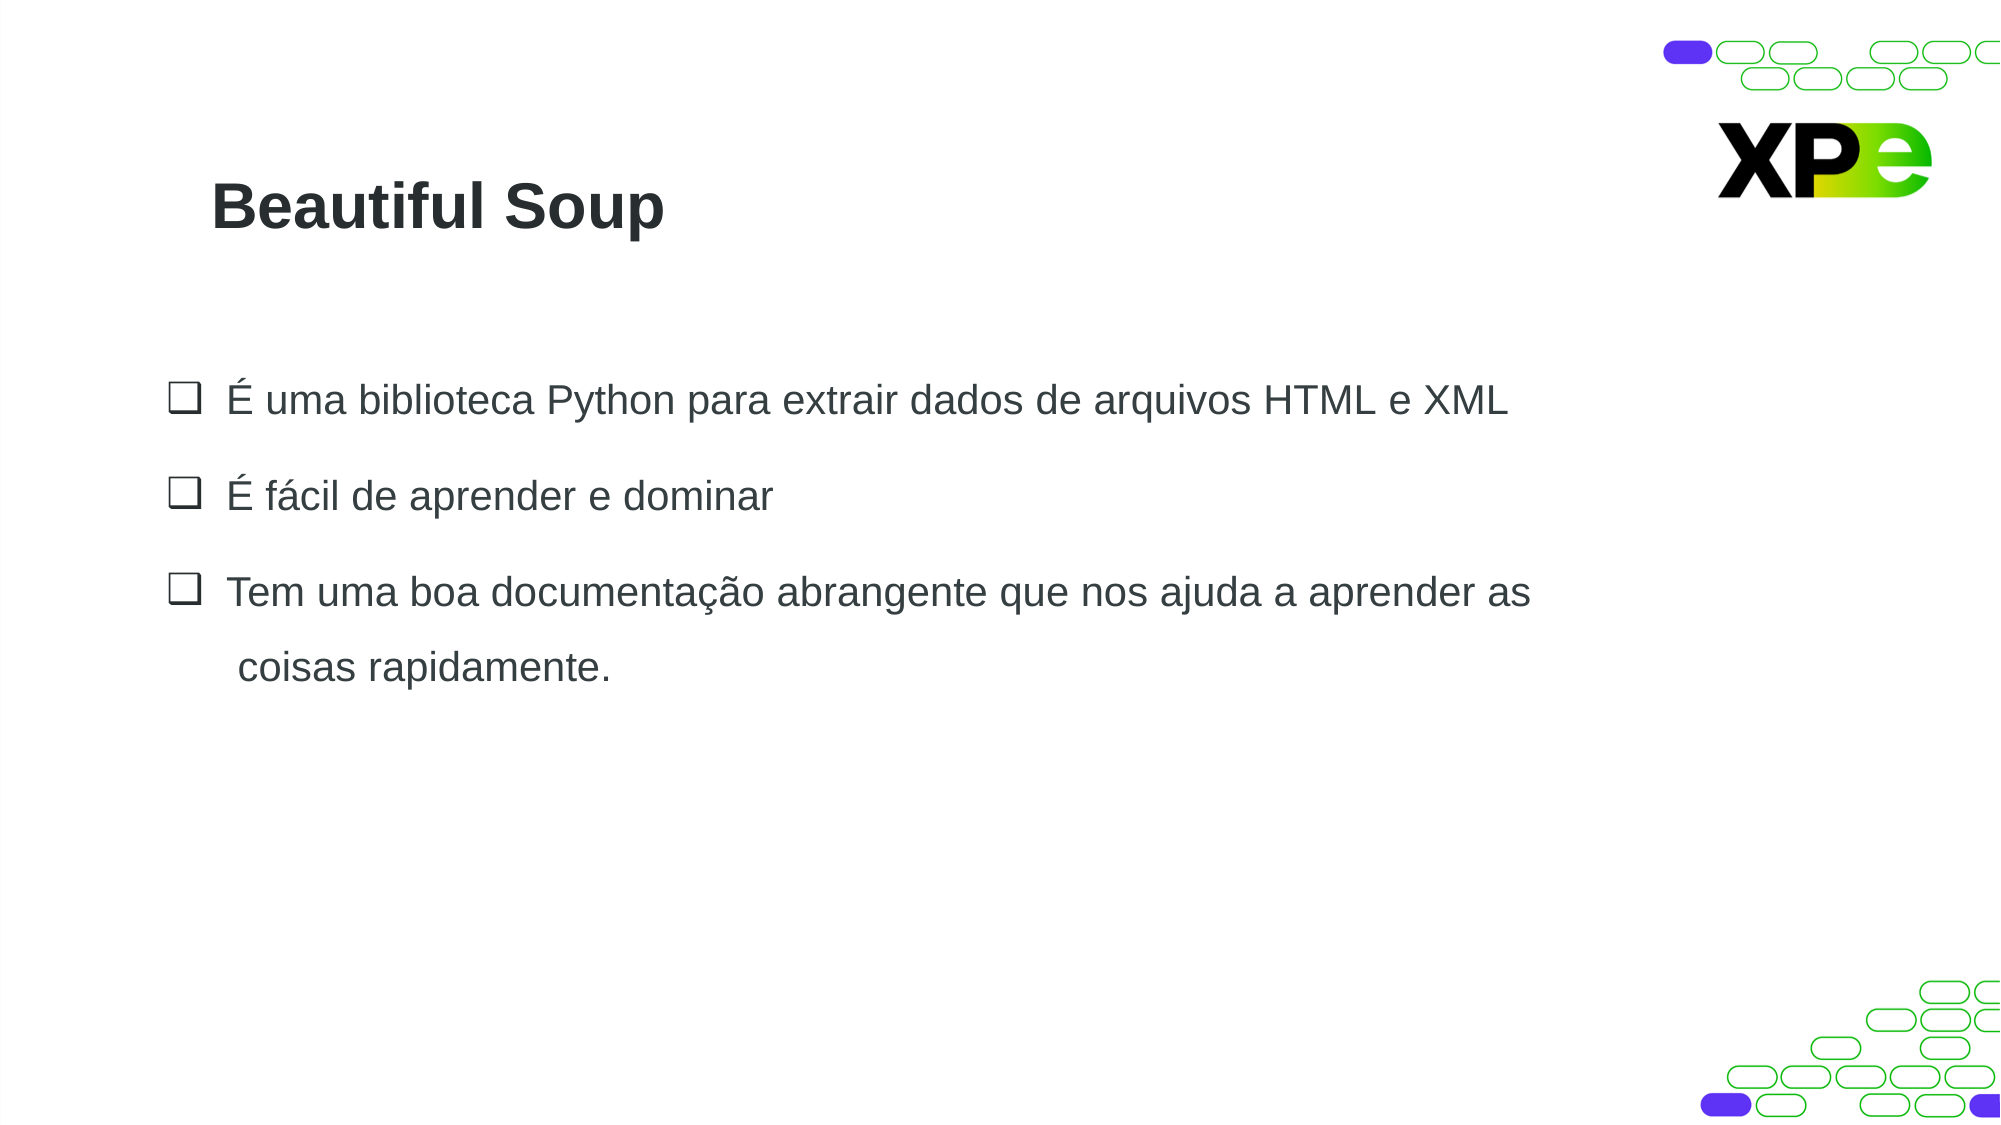

# Beautiful Soup
É uma biblioteca Python para extrair dados de arquivos HTML e XML
É fácil de aprender e dominar
Tem uma boa documentação abrangente que nos ajuda a aprender as  coisas rapidamente.